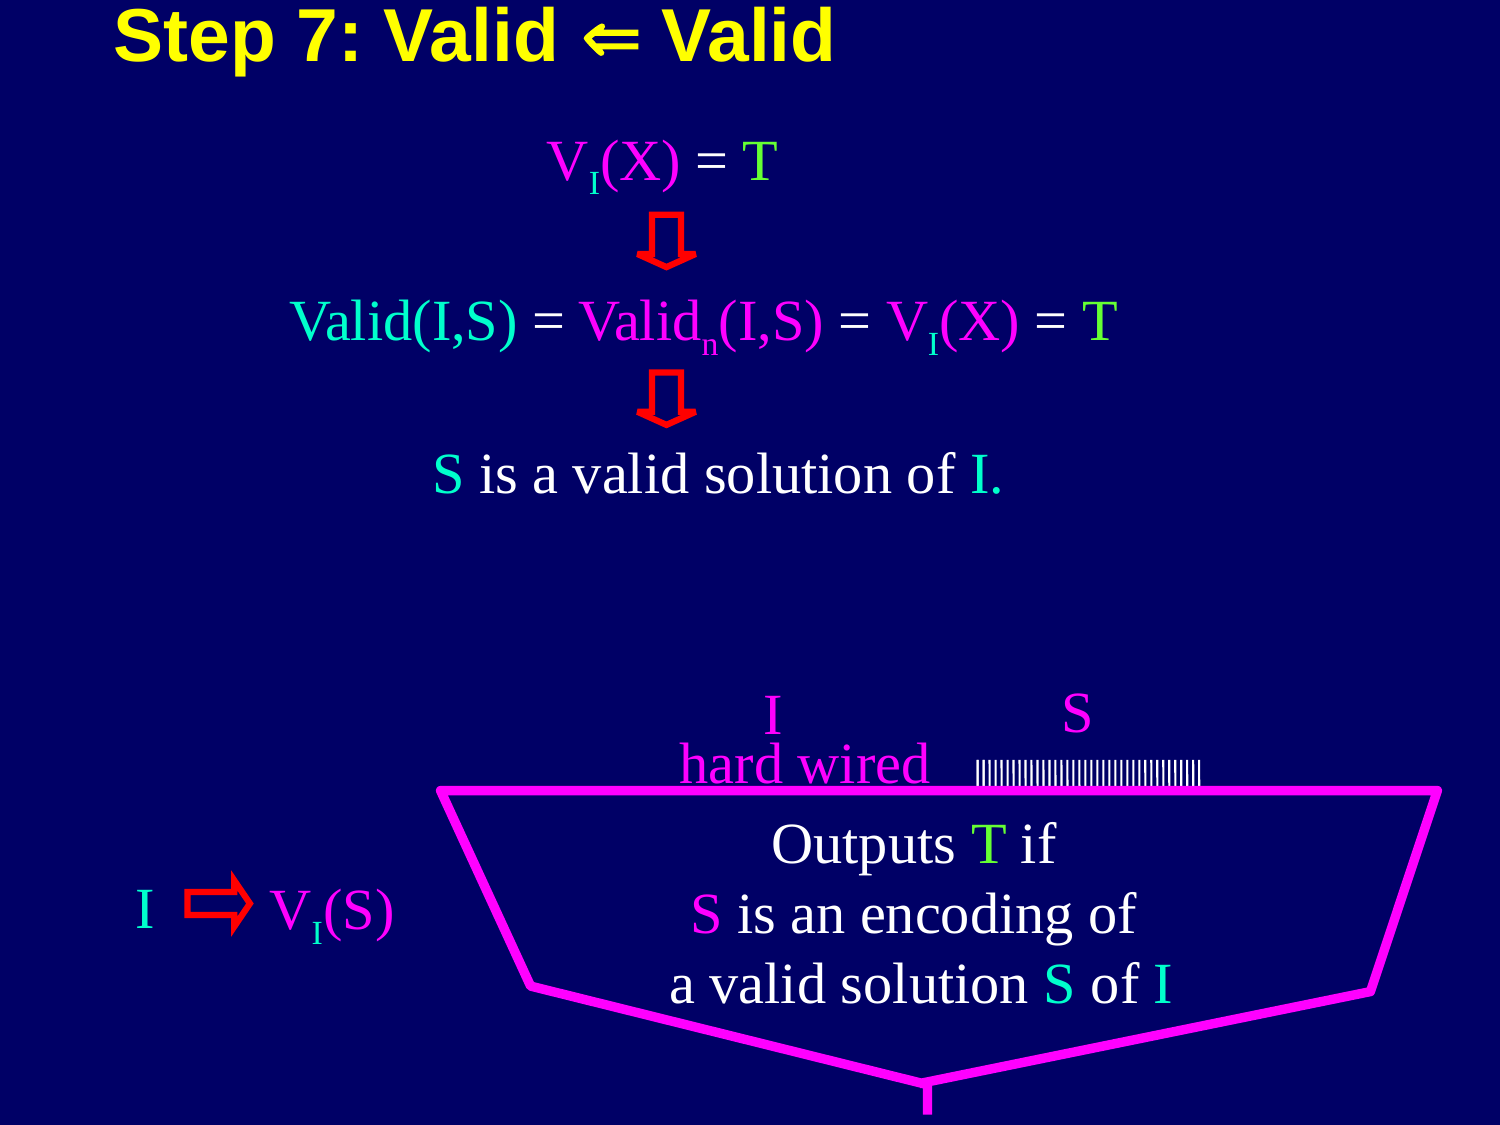

Step 7: Valid ⇐ Valid
VI(X) = T

Valid(I,S) = Validn(I,S) = VI(X) = T

S is a valid solution of I.
S
I
hard wired

Outputs T if
S is an encoding of
a valid solution S of I
I
VI(S)